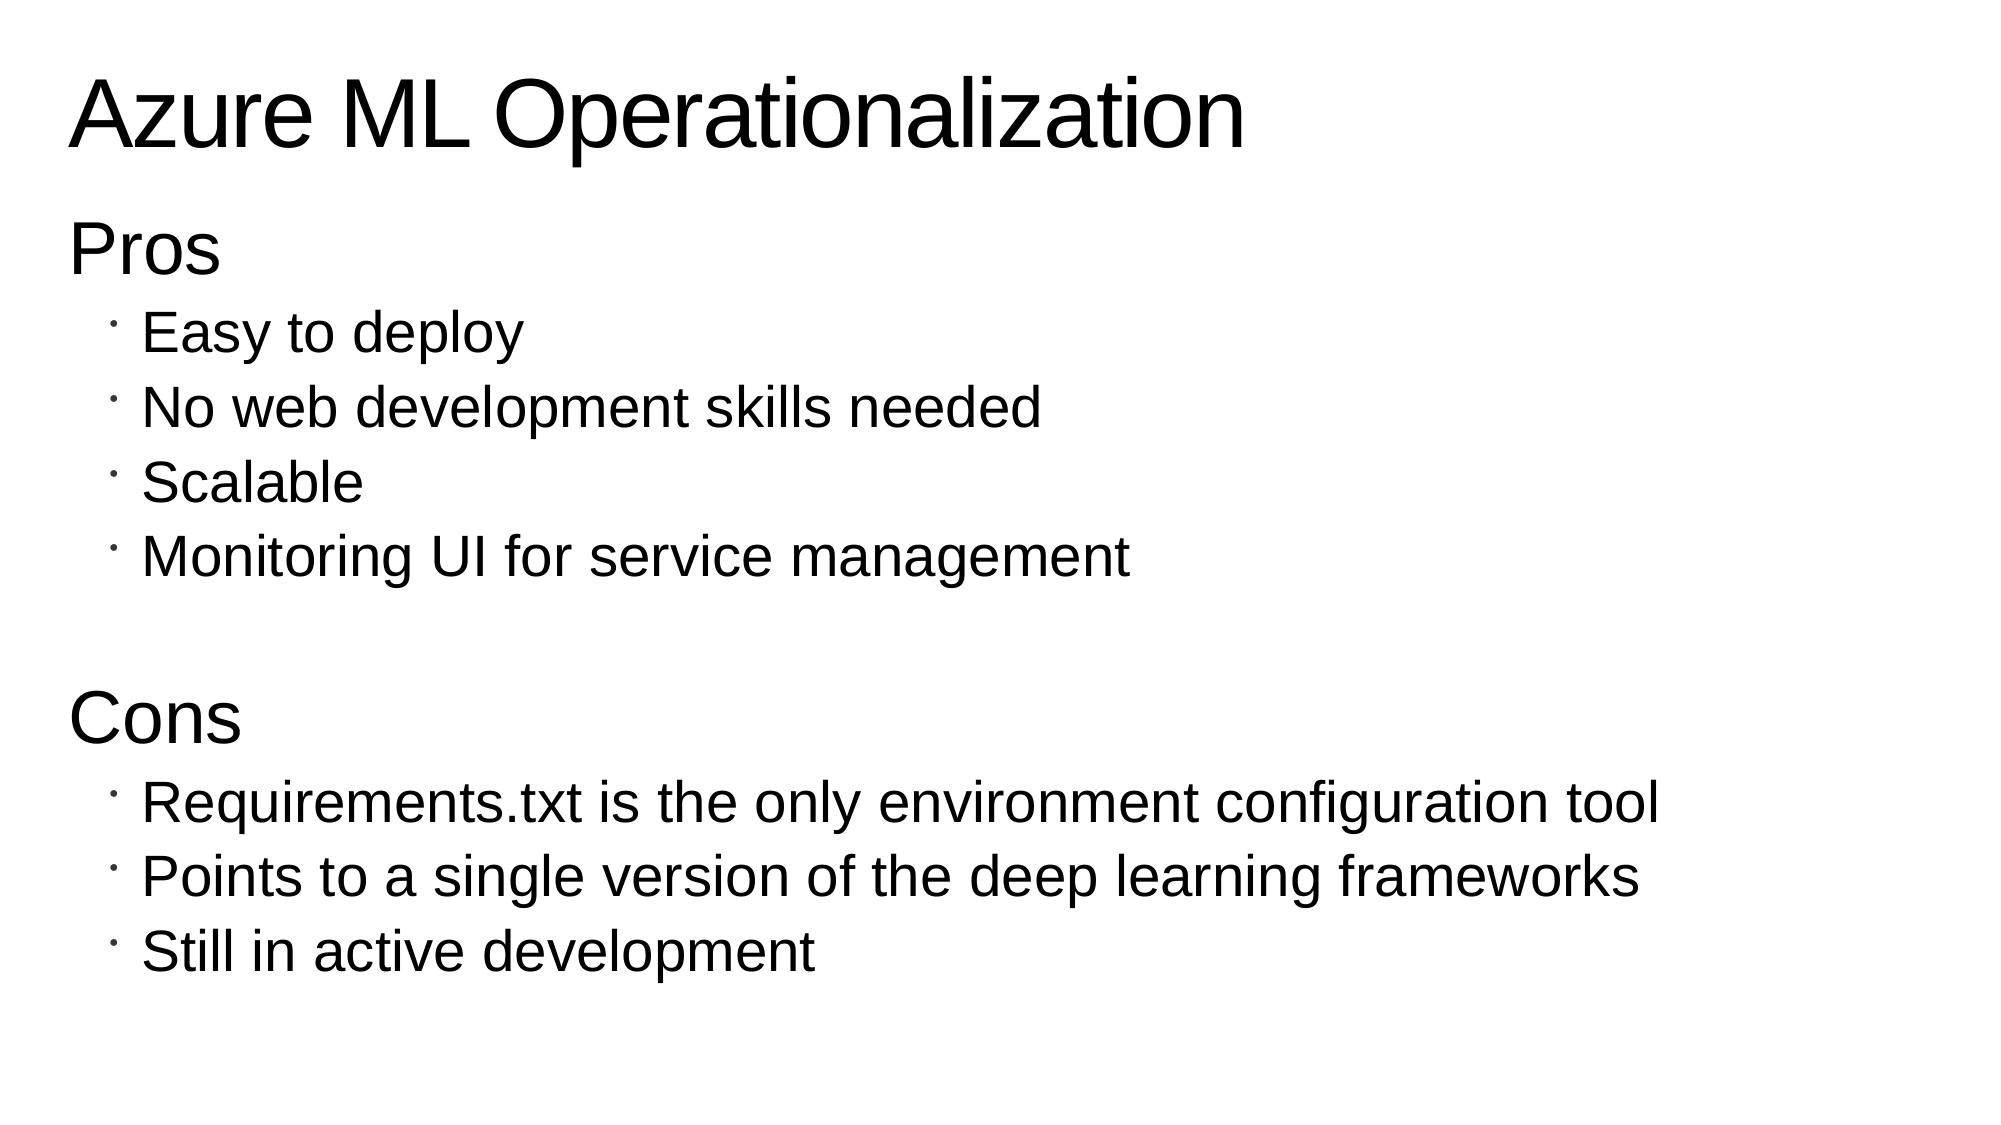

# Azure ML Operationalization
Pros
Easy to deploy
No web development skills needed
Scalable
Monitoring UI for service management

Cons
Requirements.txt is the only environment configuration tool
Points to a single version of the deep learning frameworks
Still in active development